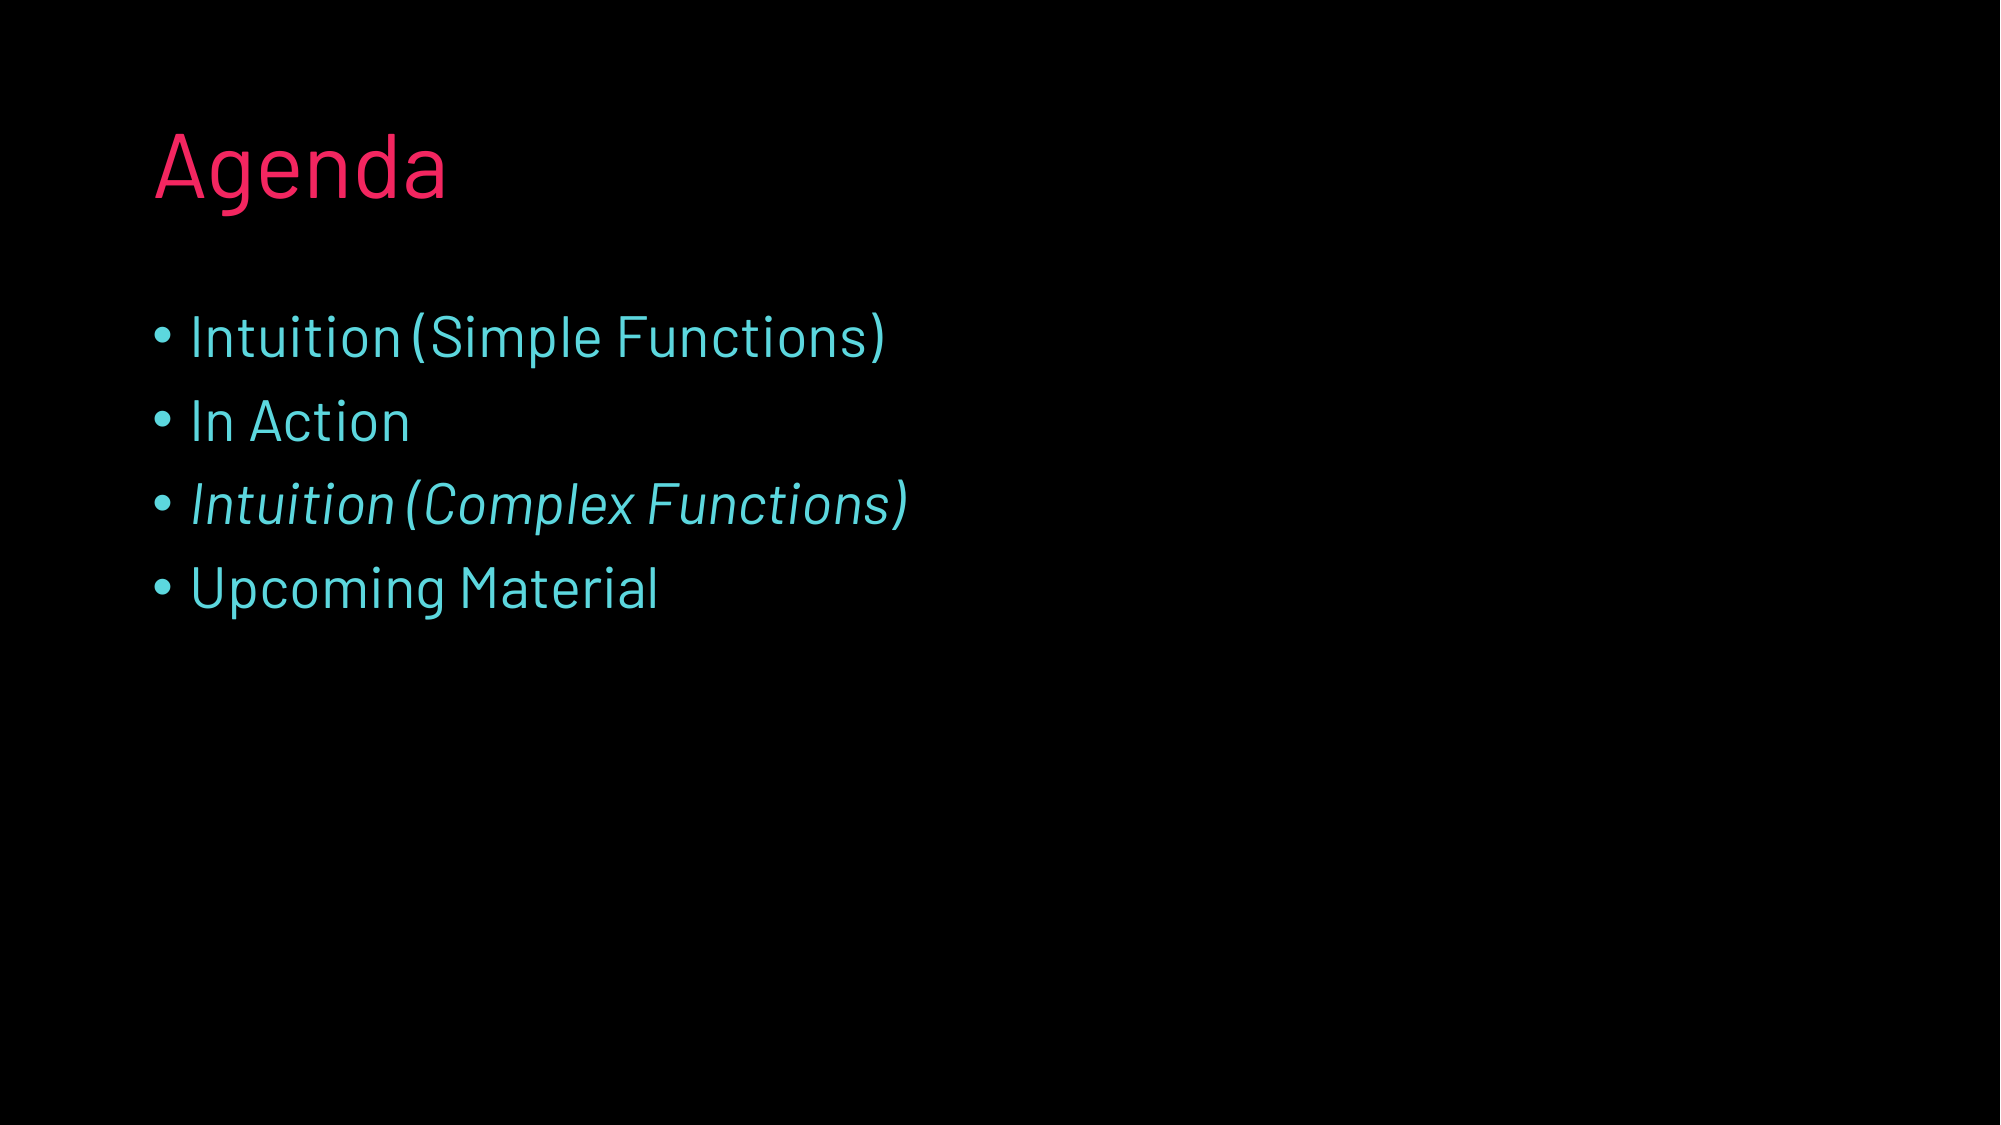

# Agenda
Intuition (Simple Functions)
In Action
Intuition (Complex Functions)
Upcoming Material